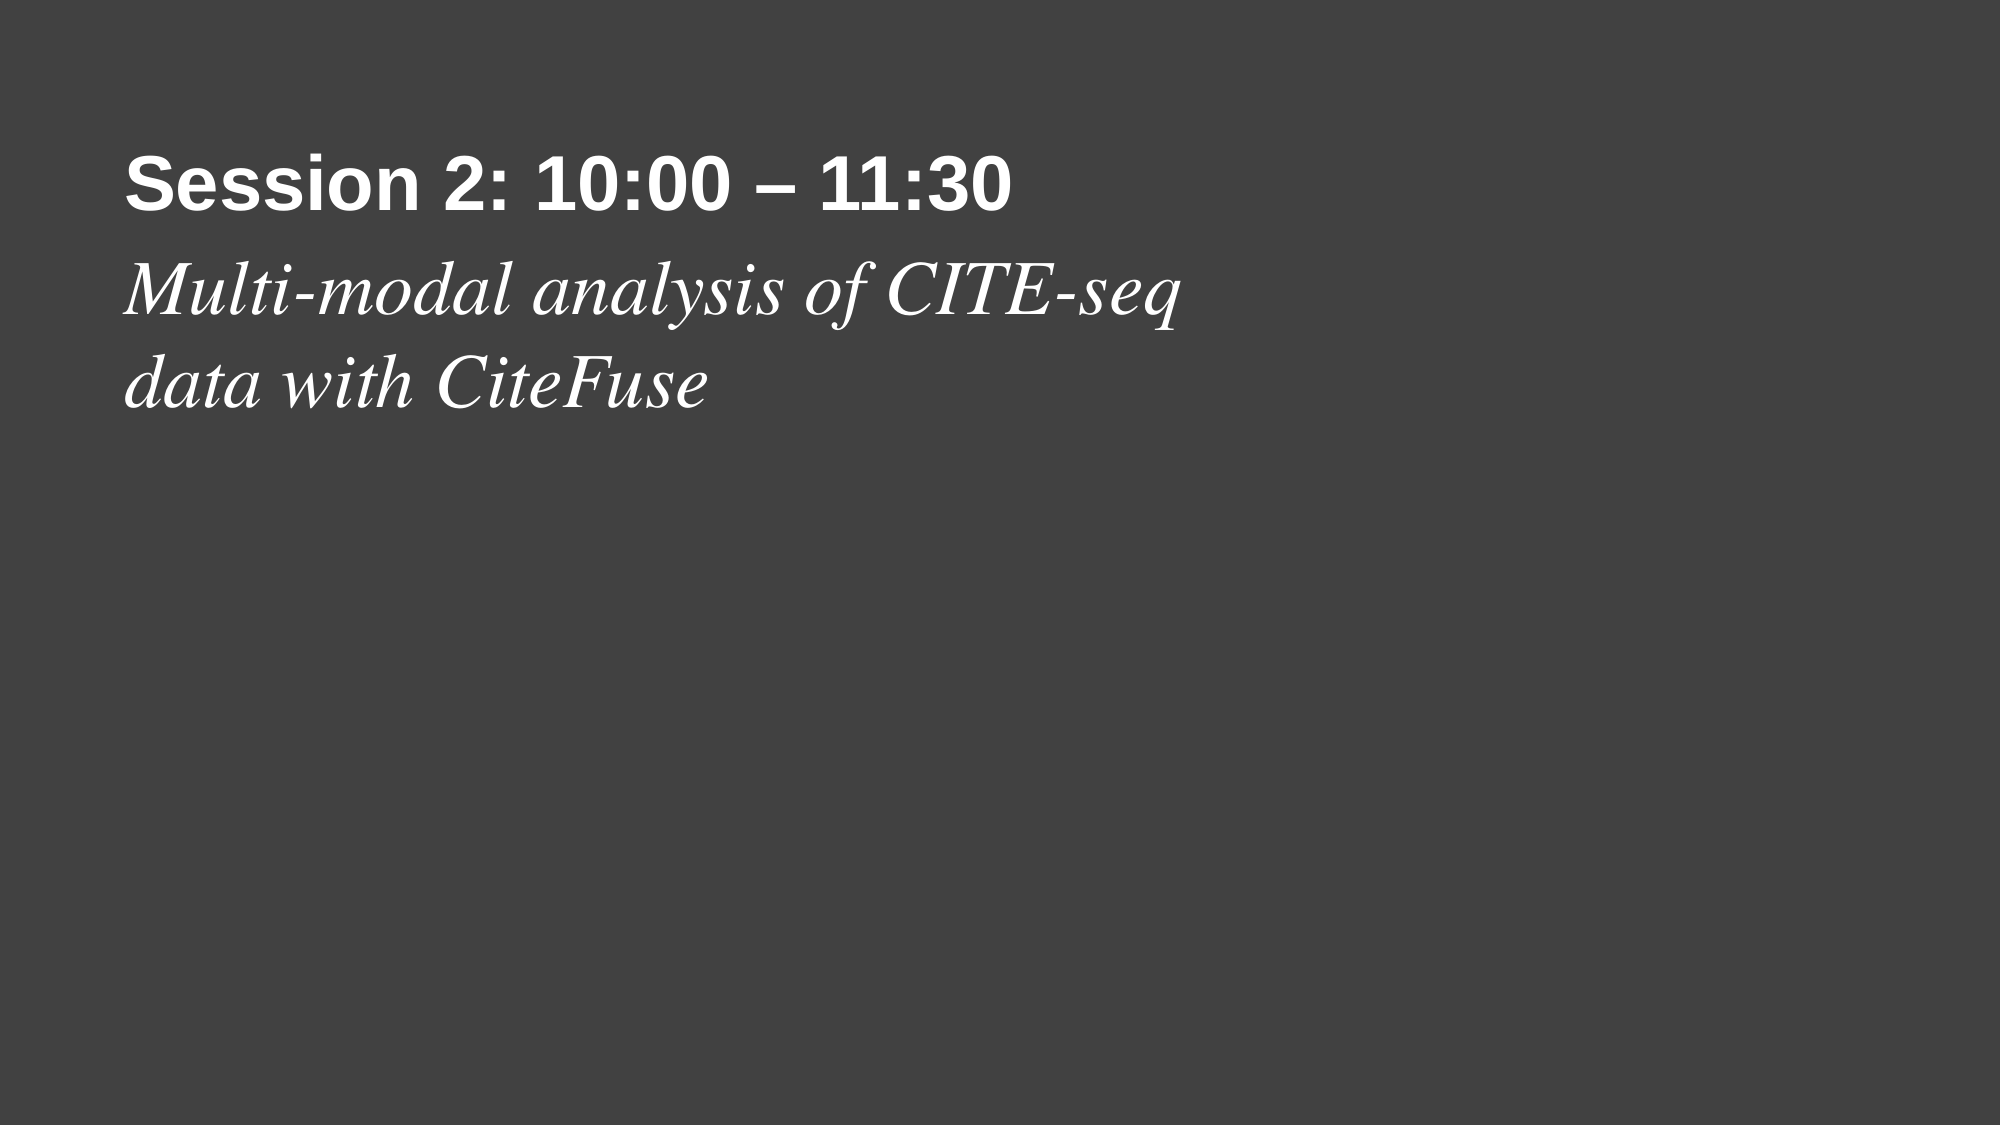

Session 2: 10:00 – 11:30

Multi-modal analysis of CITE-seq data with CiteFuse